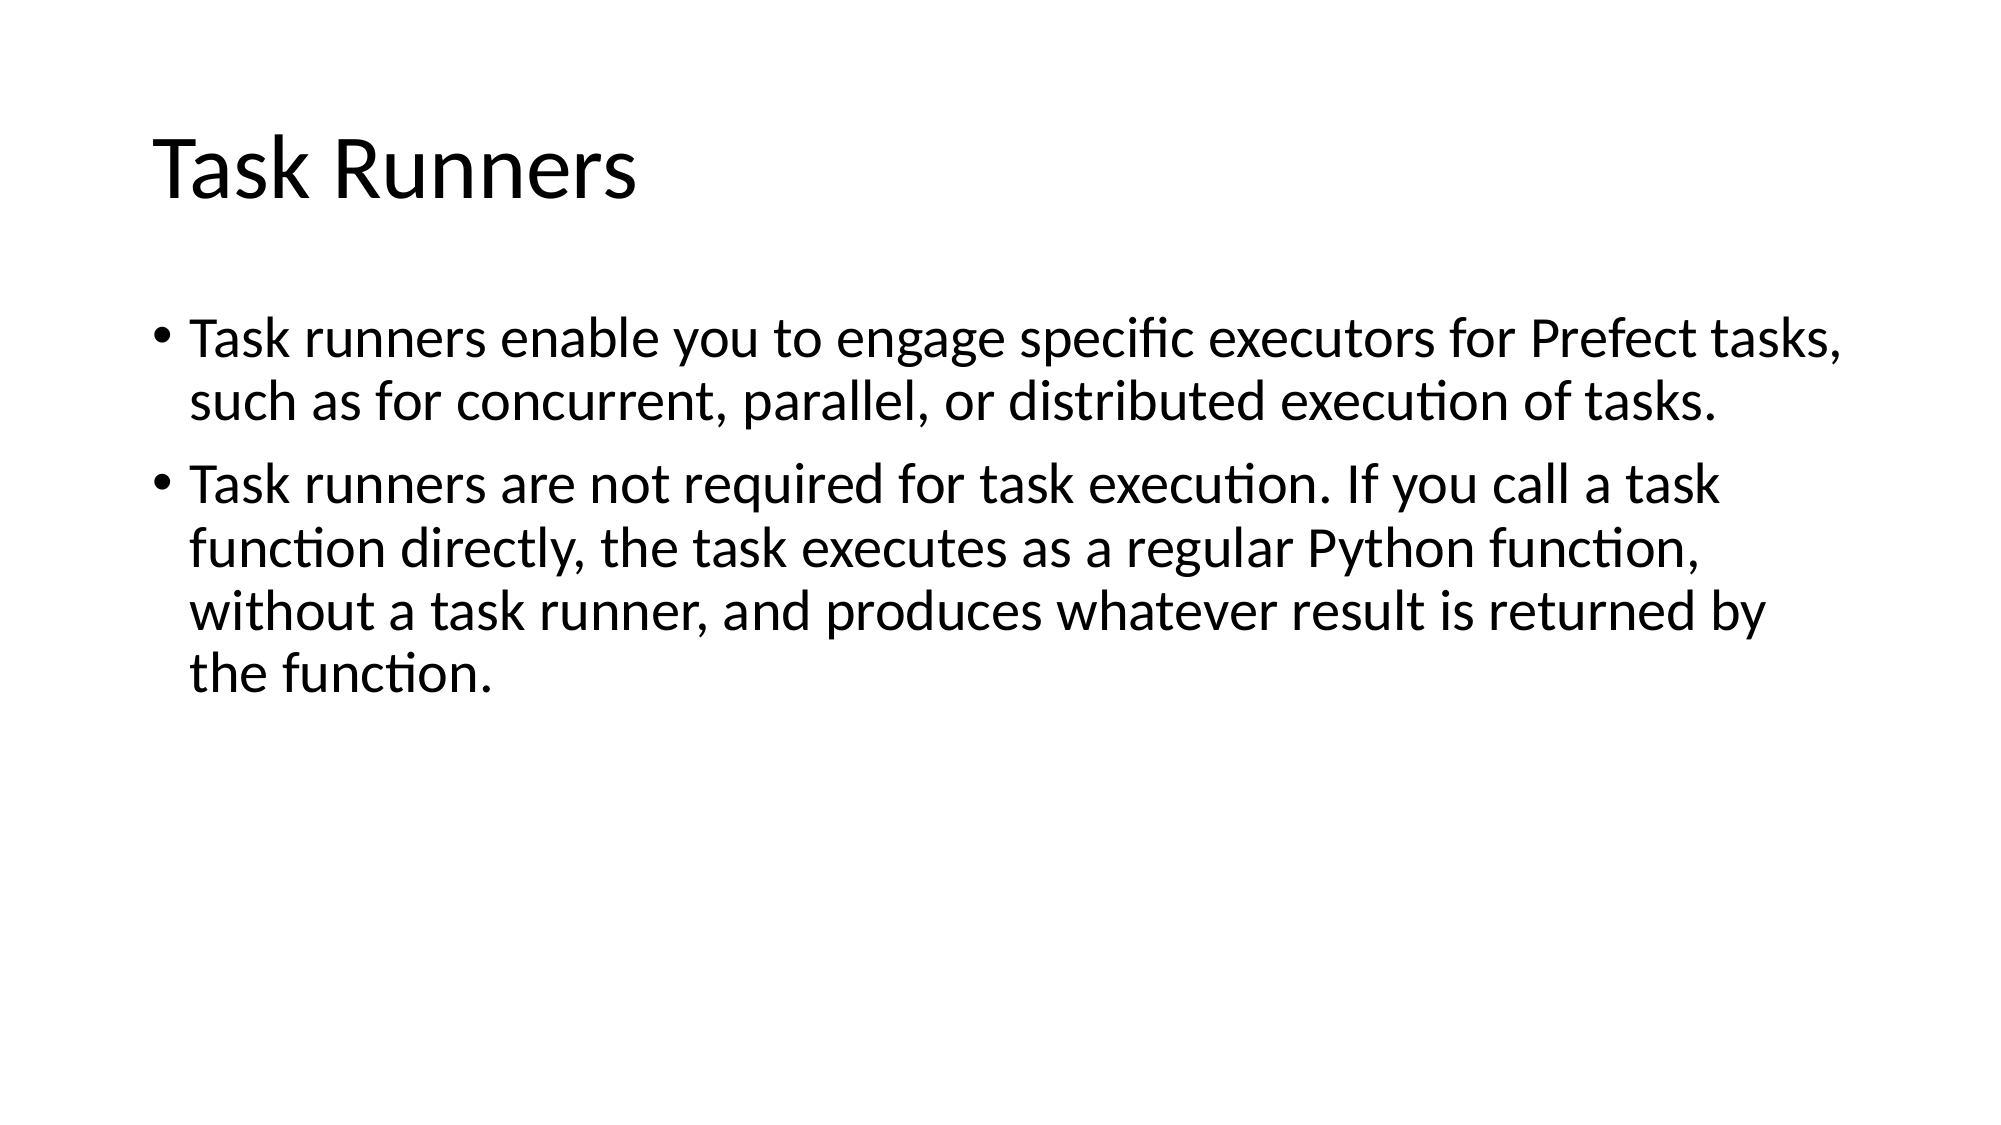

# Task Runners
Task runners enable you to engage specific executors for Prefect tasks, such as for concurrent, parallel, or distributed execution of tasks.
Task runners are not required for task execution. If you call a task function directly, the task executes as a regular Python function, without a task runner, and produces whatever result is returned by the function.